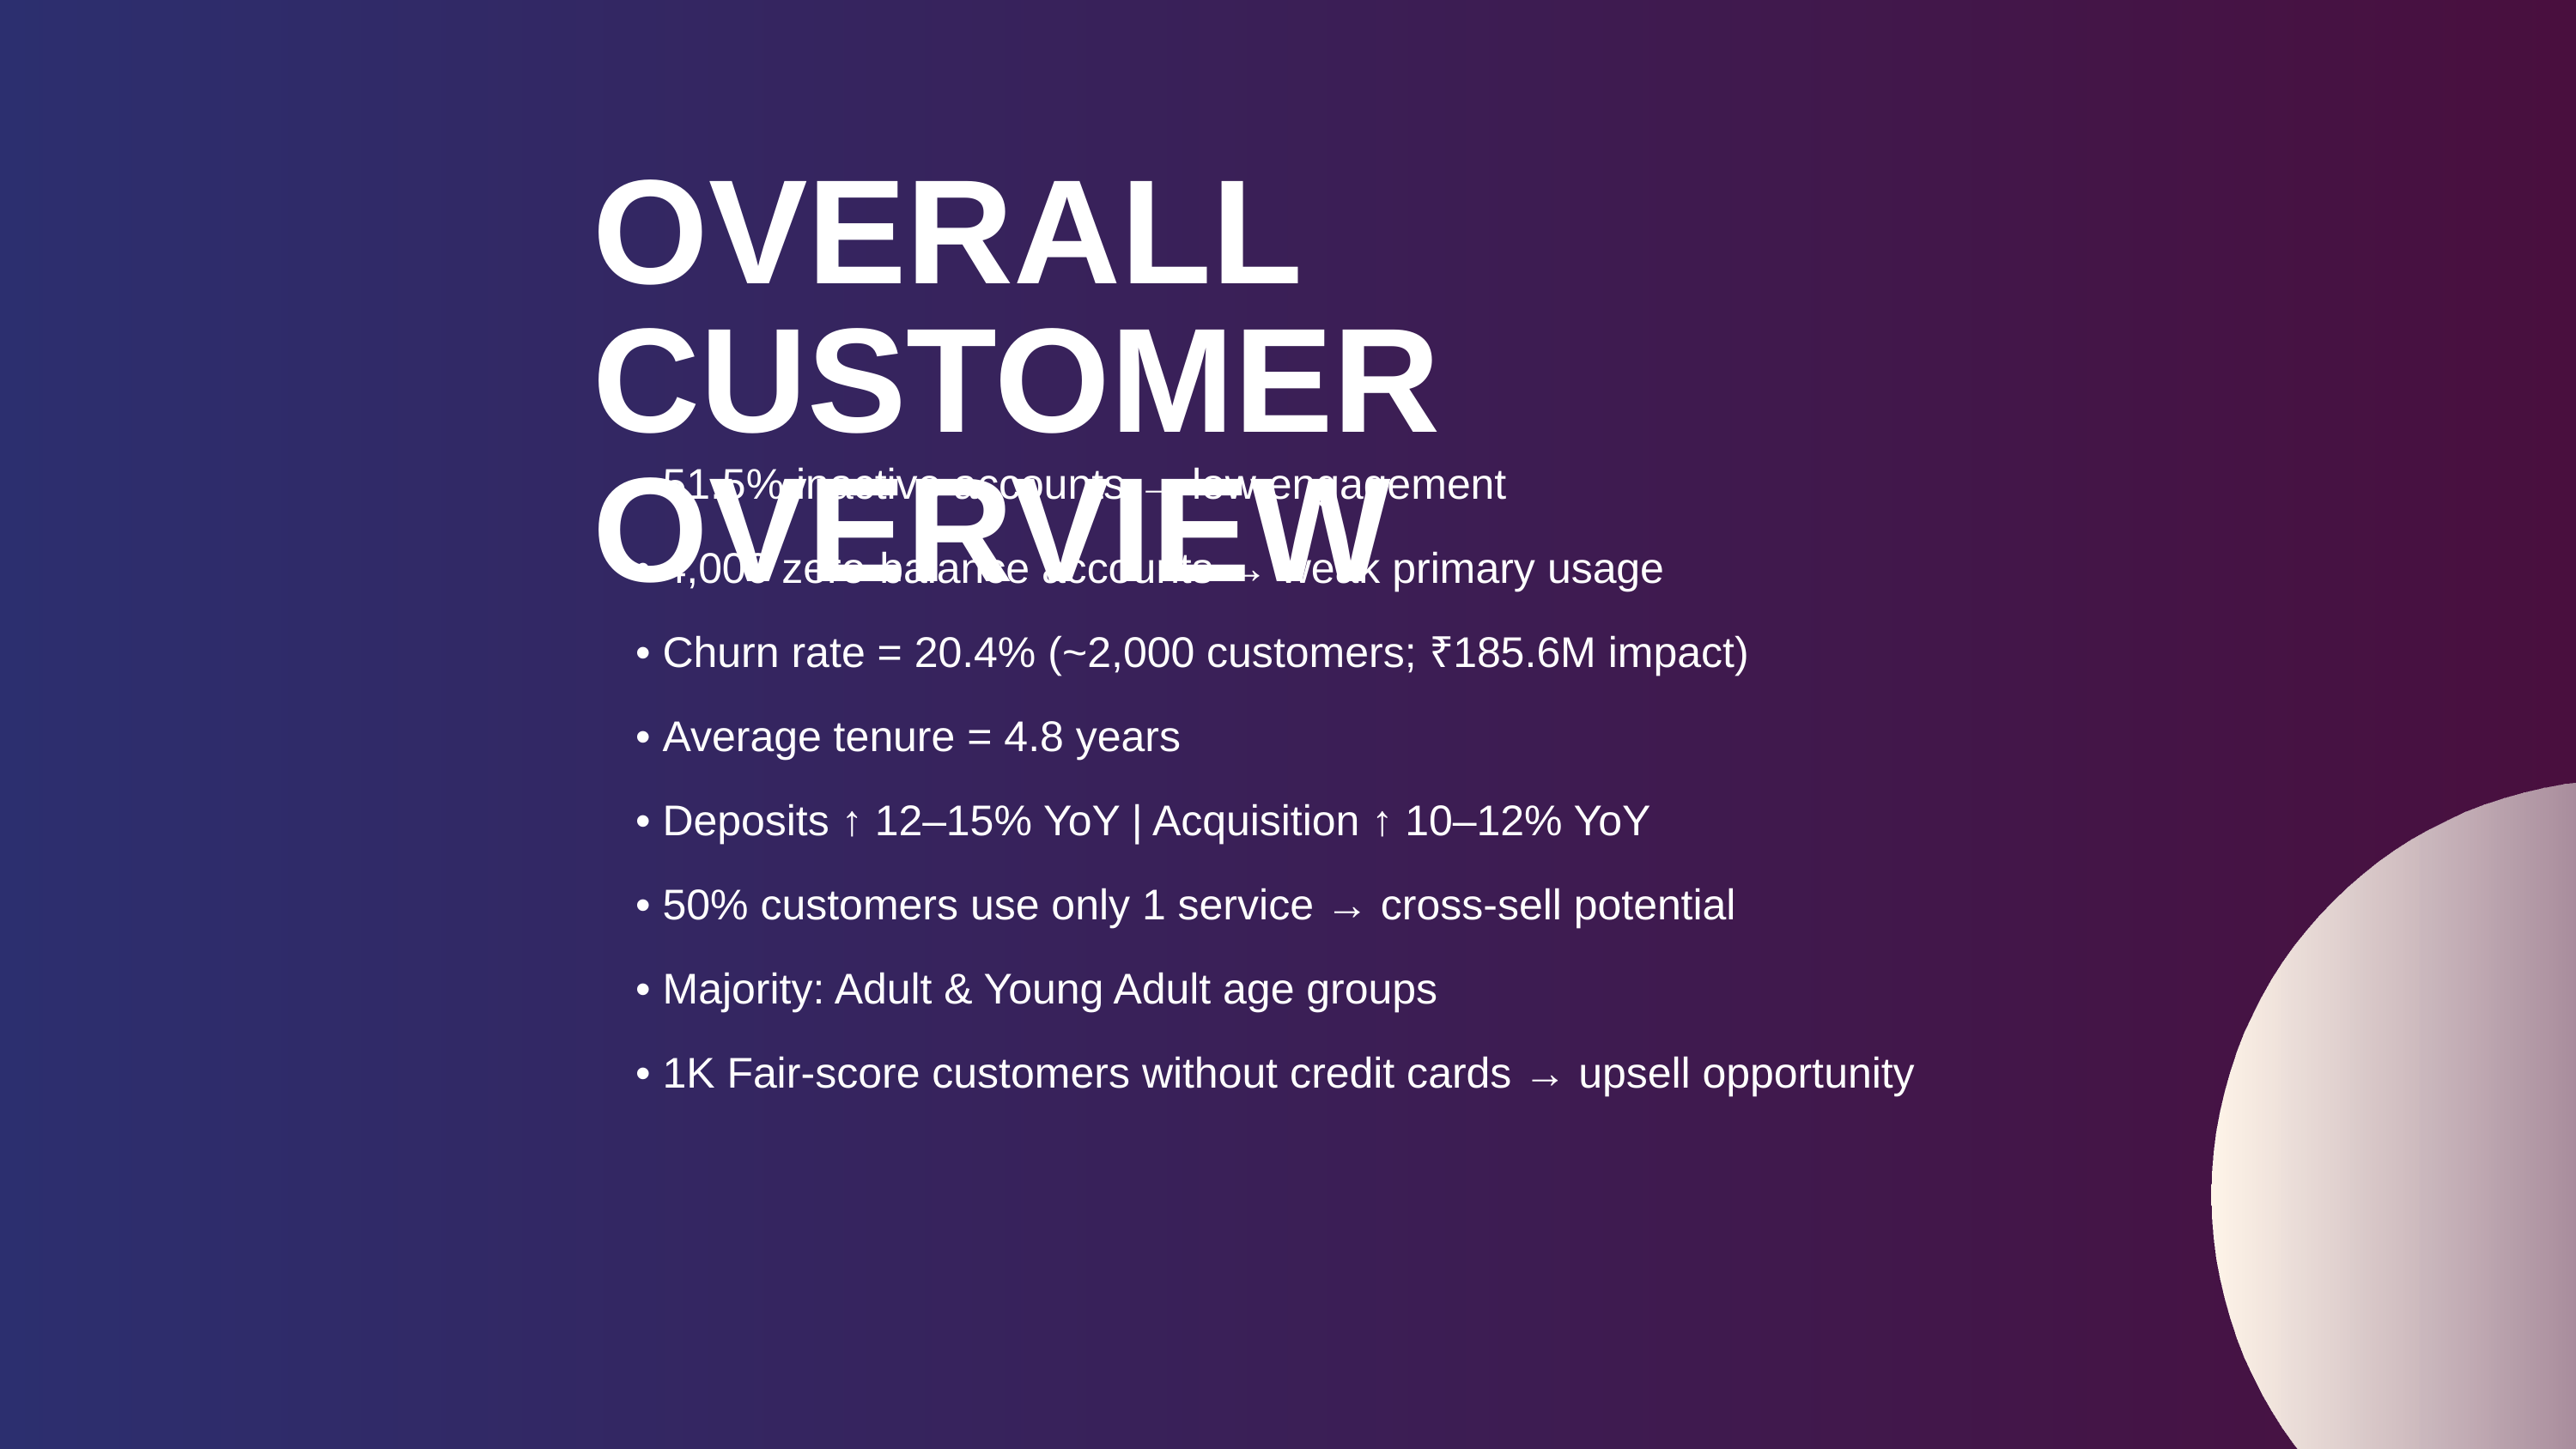

OVERALL CUSTOMER OVERVIEW

 • 51.5% inactive accounts → low engagement
 • 4,000 zero-balance accounts → weak primary usage
 • Churn rate = 20.4% (~2,000 customers; ₹185.6M impact)
 • Average tenure = 4.8 years
 • Deposits ↑ 12–15% YoY | Acquisition ↑ 10–12% YoY
 • 50% customers use only 1 service → cross-sell potential
 • Majority: Adult & Young Adult age groups
 • 1K Fair-score customers without credit cards → upsell opportunity